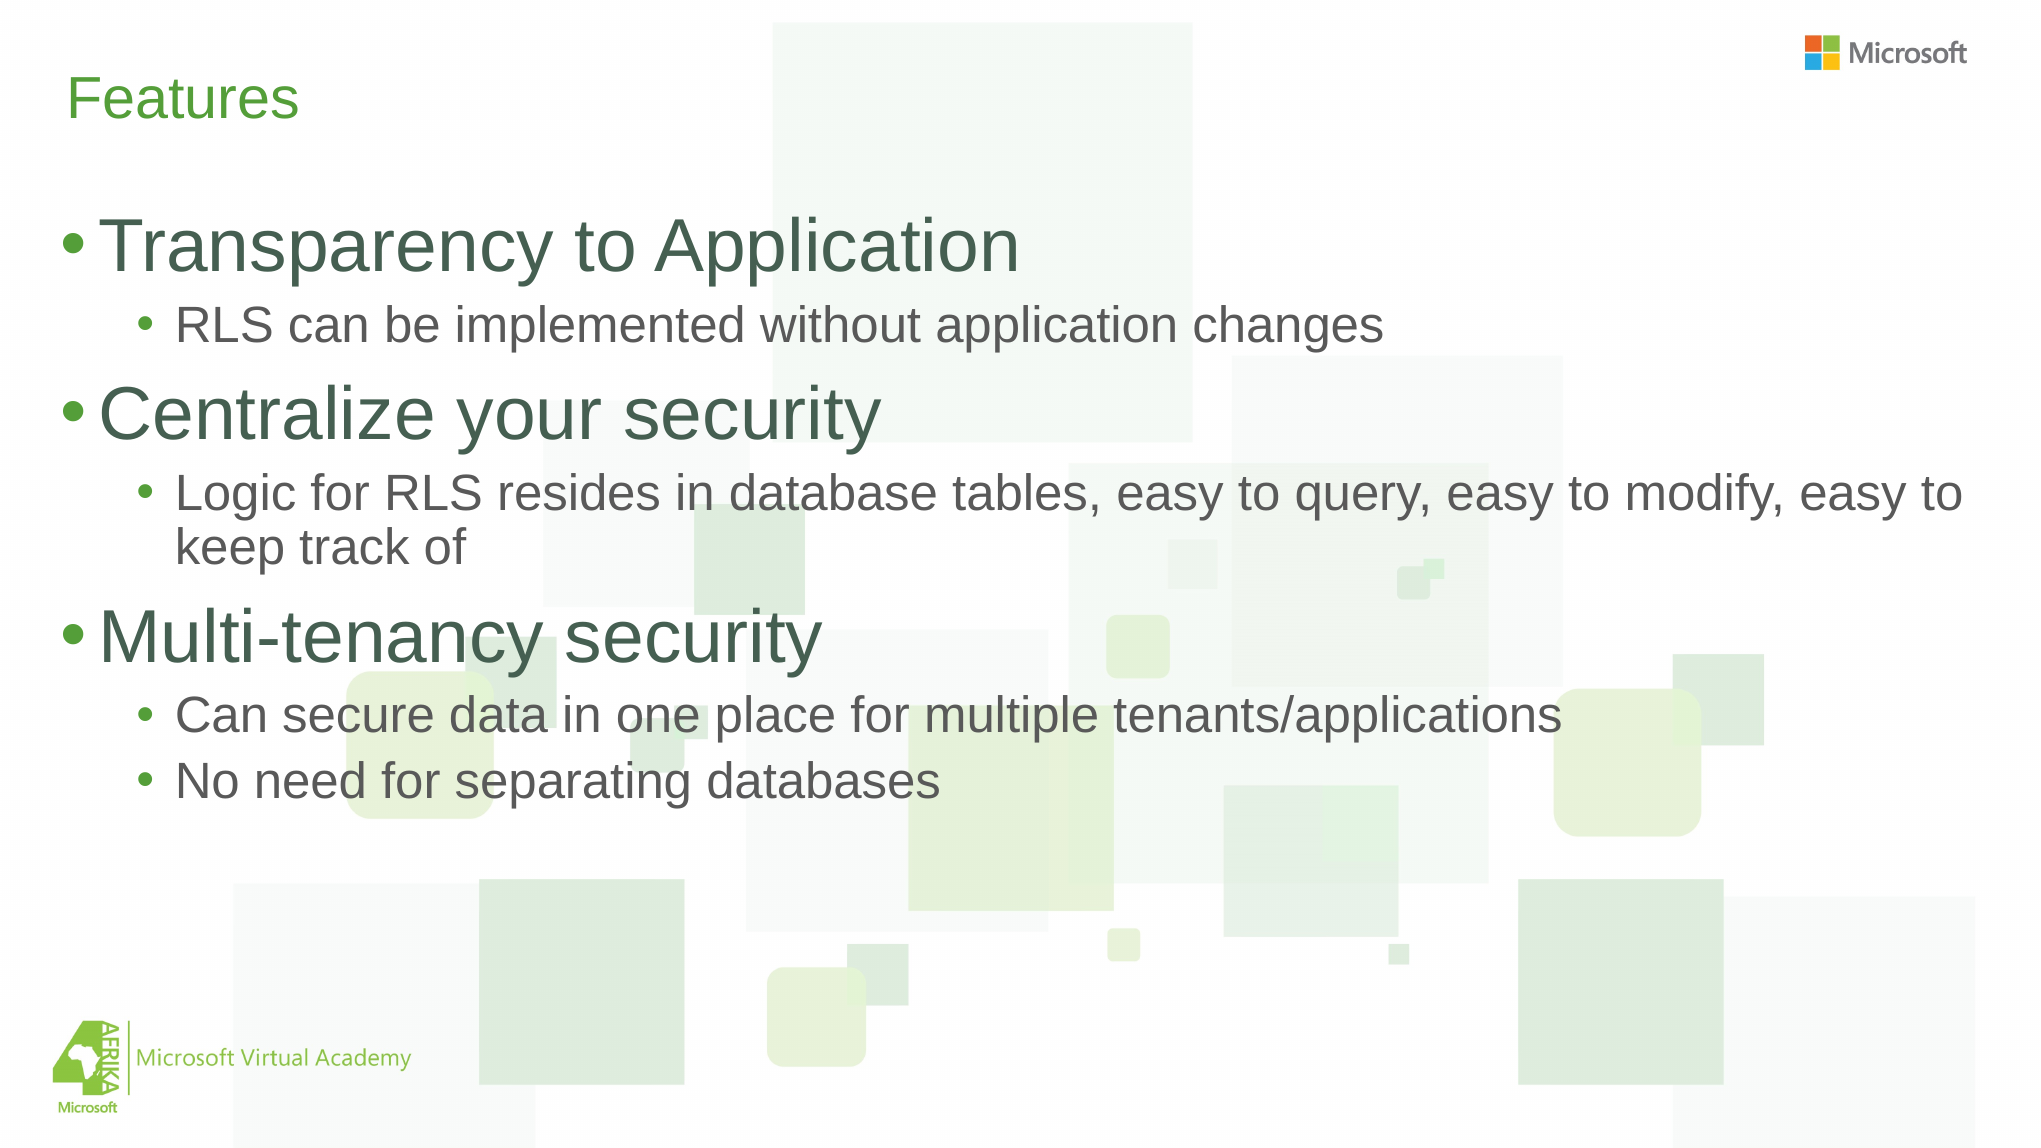

# Features
Transparency to Application
RLS can be implemented without application changes
Centralize your security
Logic for RLS resides in database tables, easy to query, easy to modify, easy to keep track of
Multi-tenancy security
Can secure data in one place for multiple tenants/applications
No need for separating databases